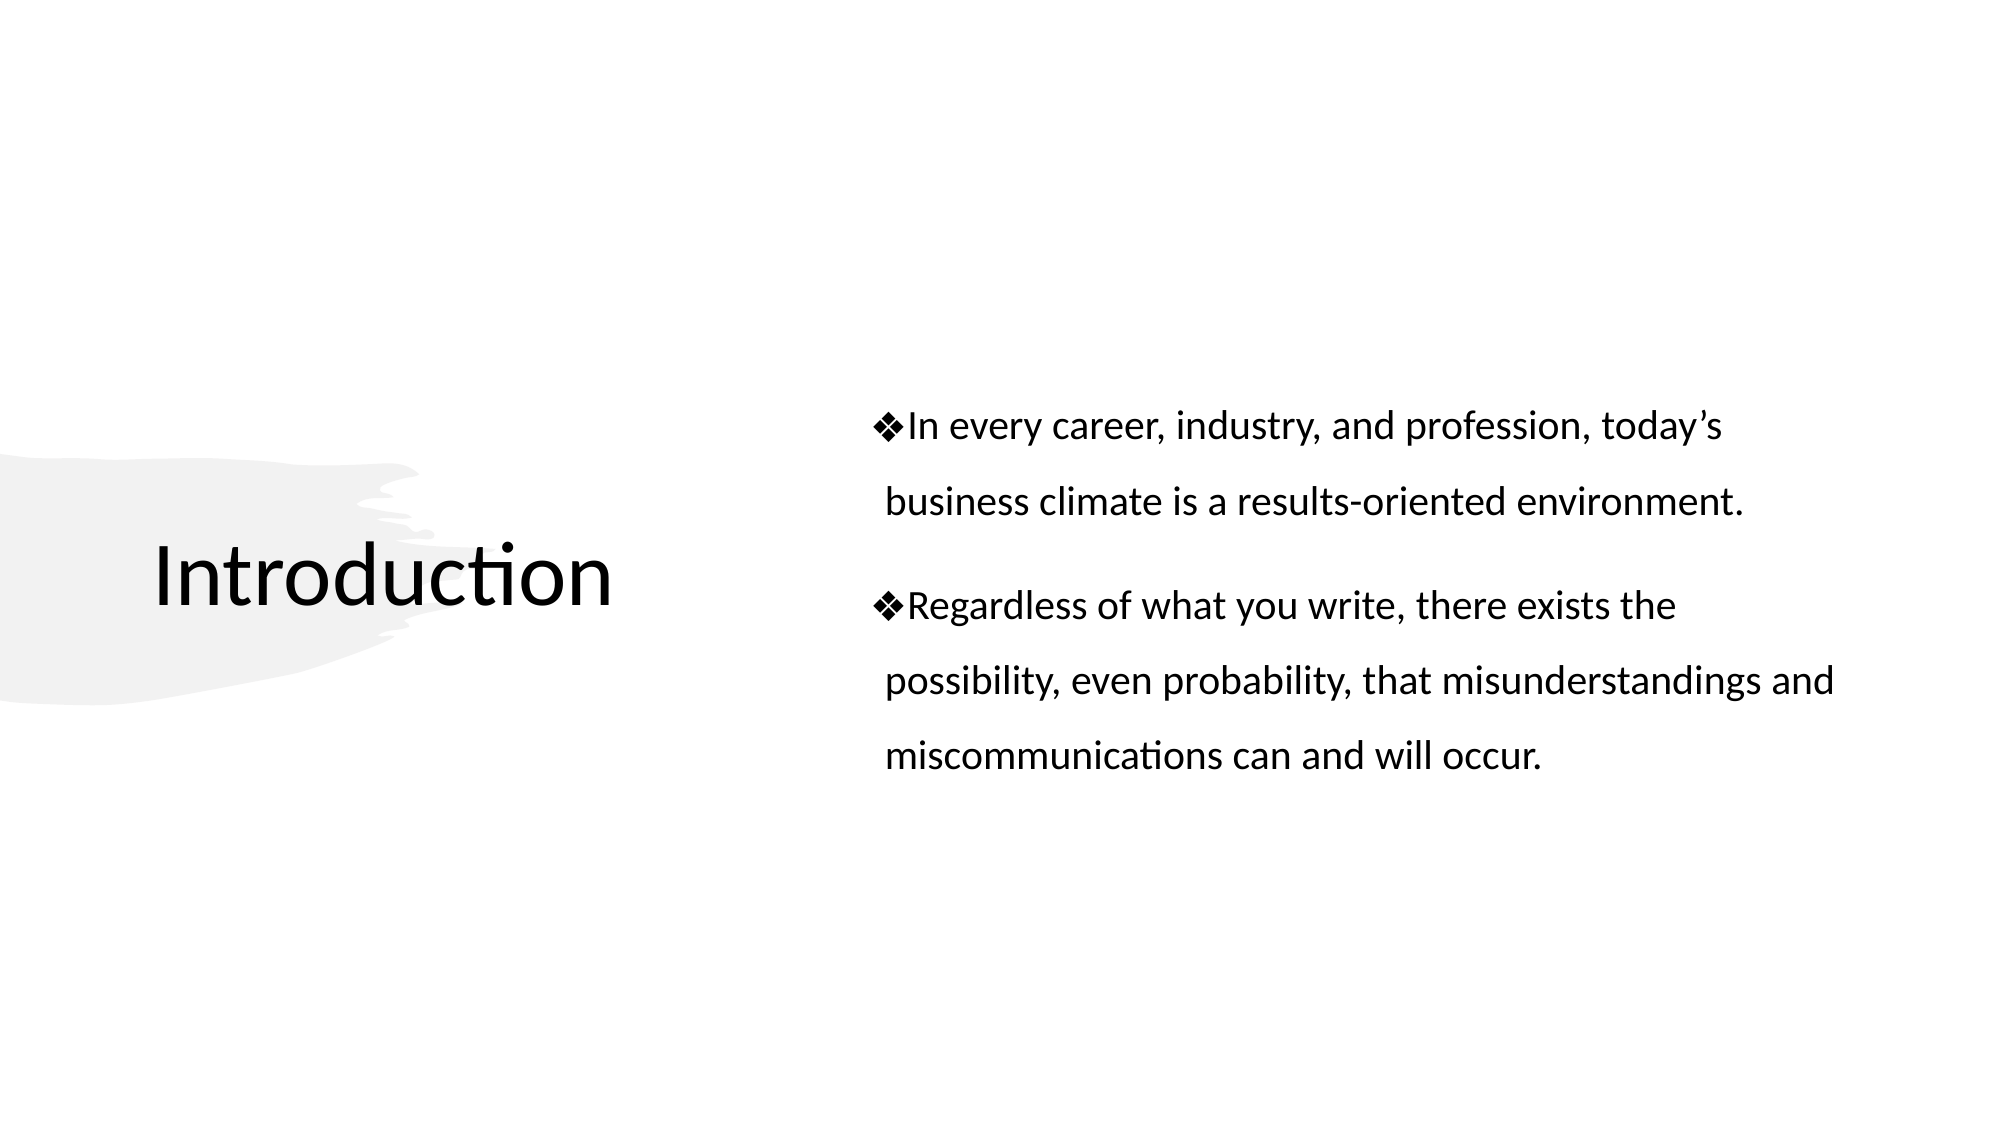

# Introduction
In every career, industry, and profession, today’s business climate is a results-oriented environment.
Regardless of what you write, there exists the possibility, even probability, that misunderstandings and miscommunications can and will occur.